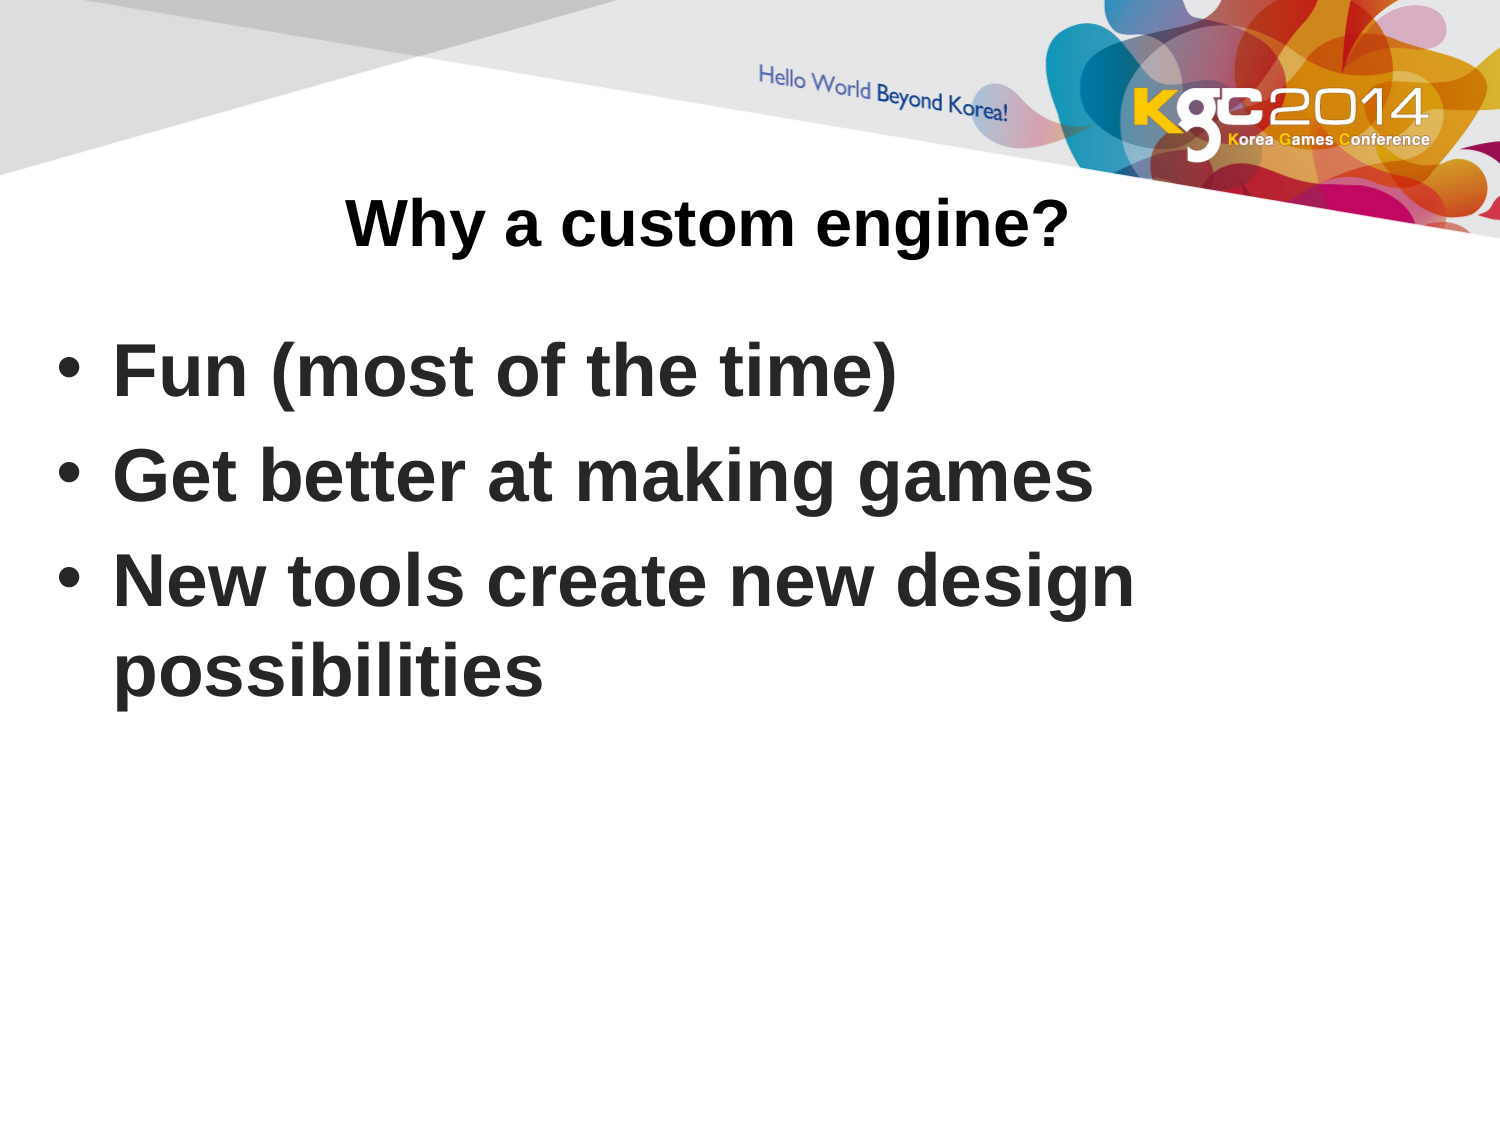

# Why a custom engine?
Fun (most of the time)
Get better at making games
New tools create new design possibilities